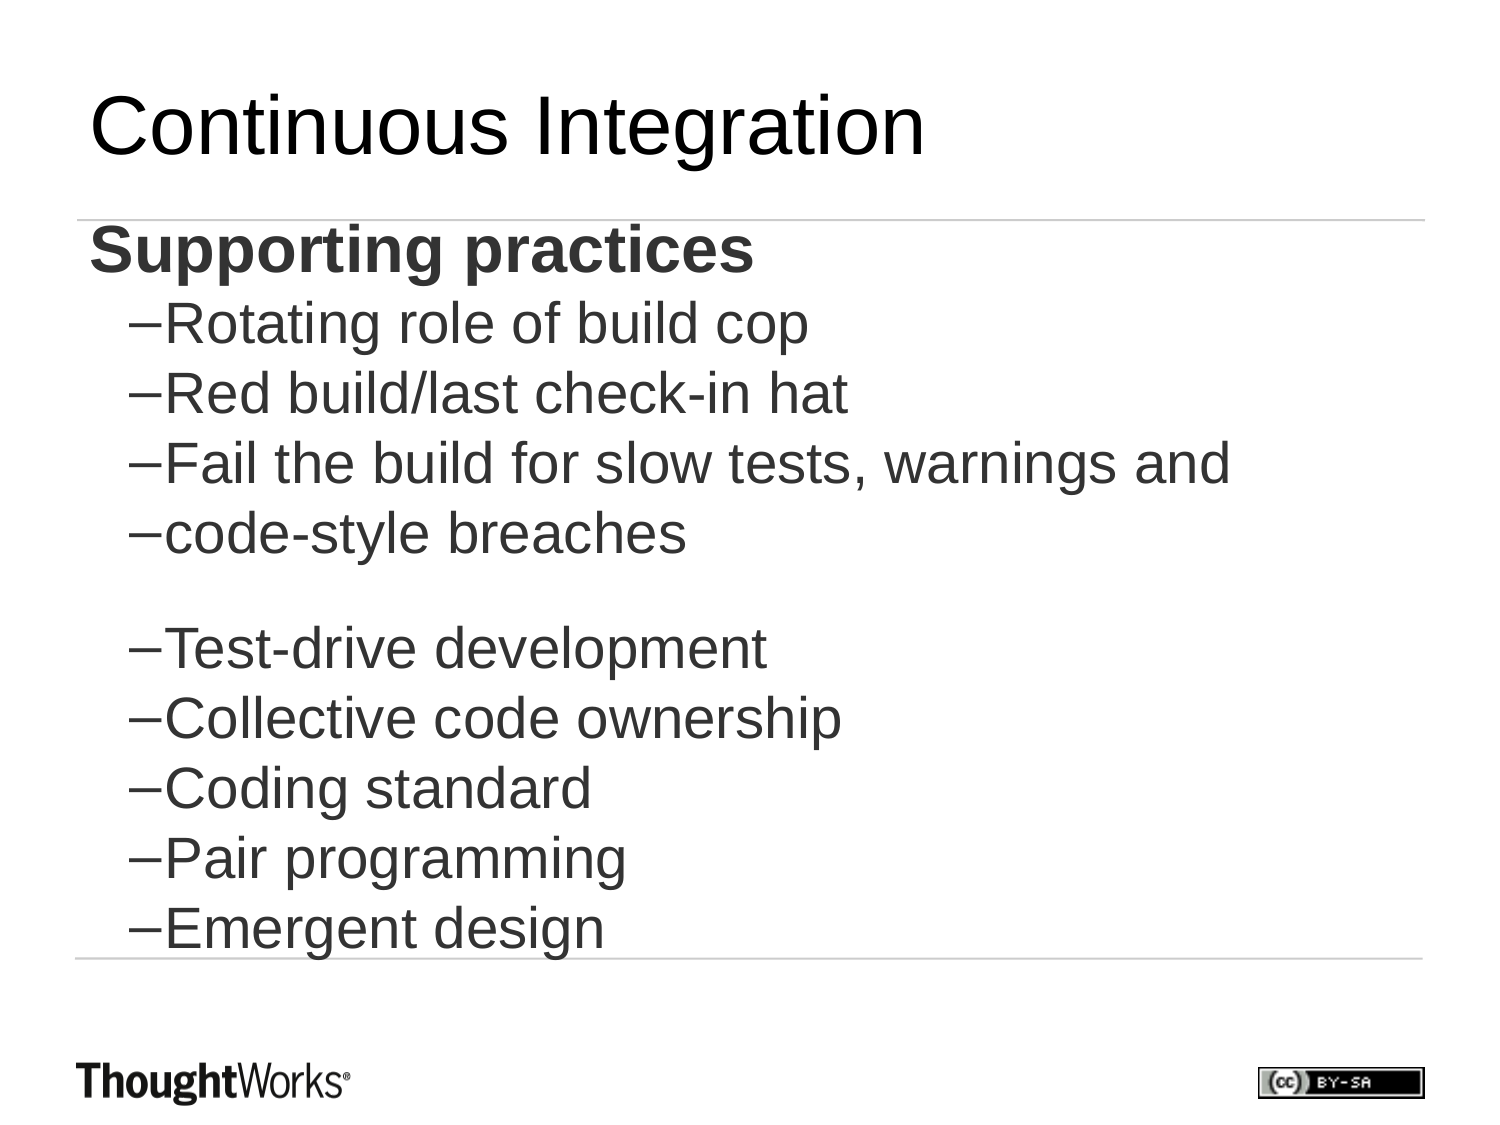

Continuous Integration
Supporting practices
Rotating role of build cop
Red build/last check-in hat
Fail the build for slow tests, warnings and
code-style breaches

Test-drive development
Collective code ownership
Coding standard
Pair programming
Emergent design